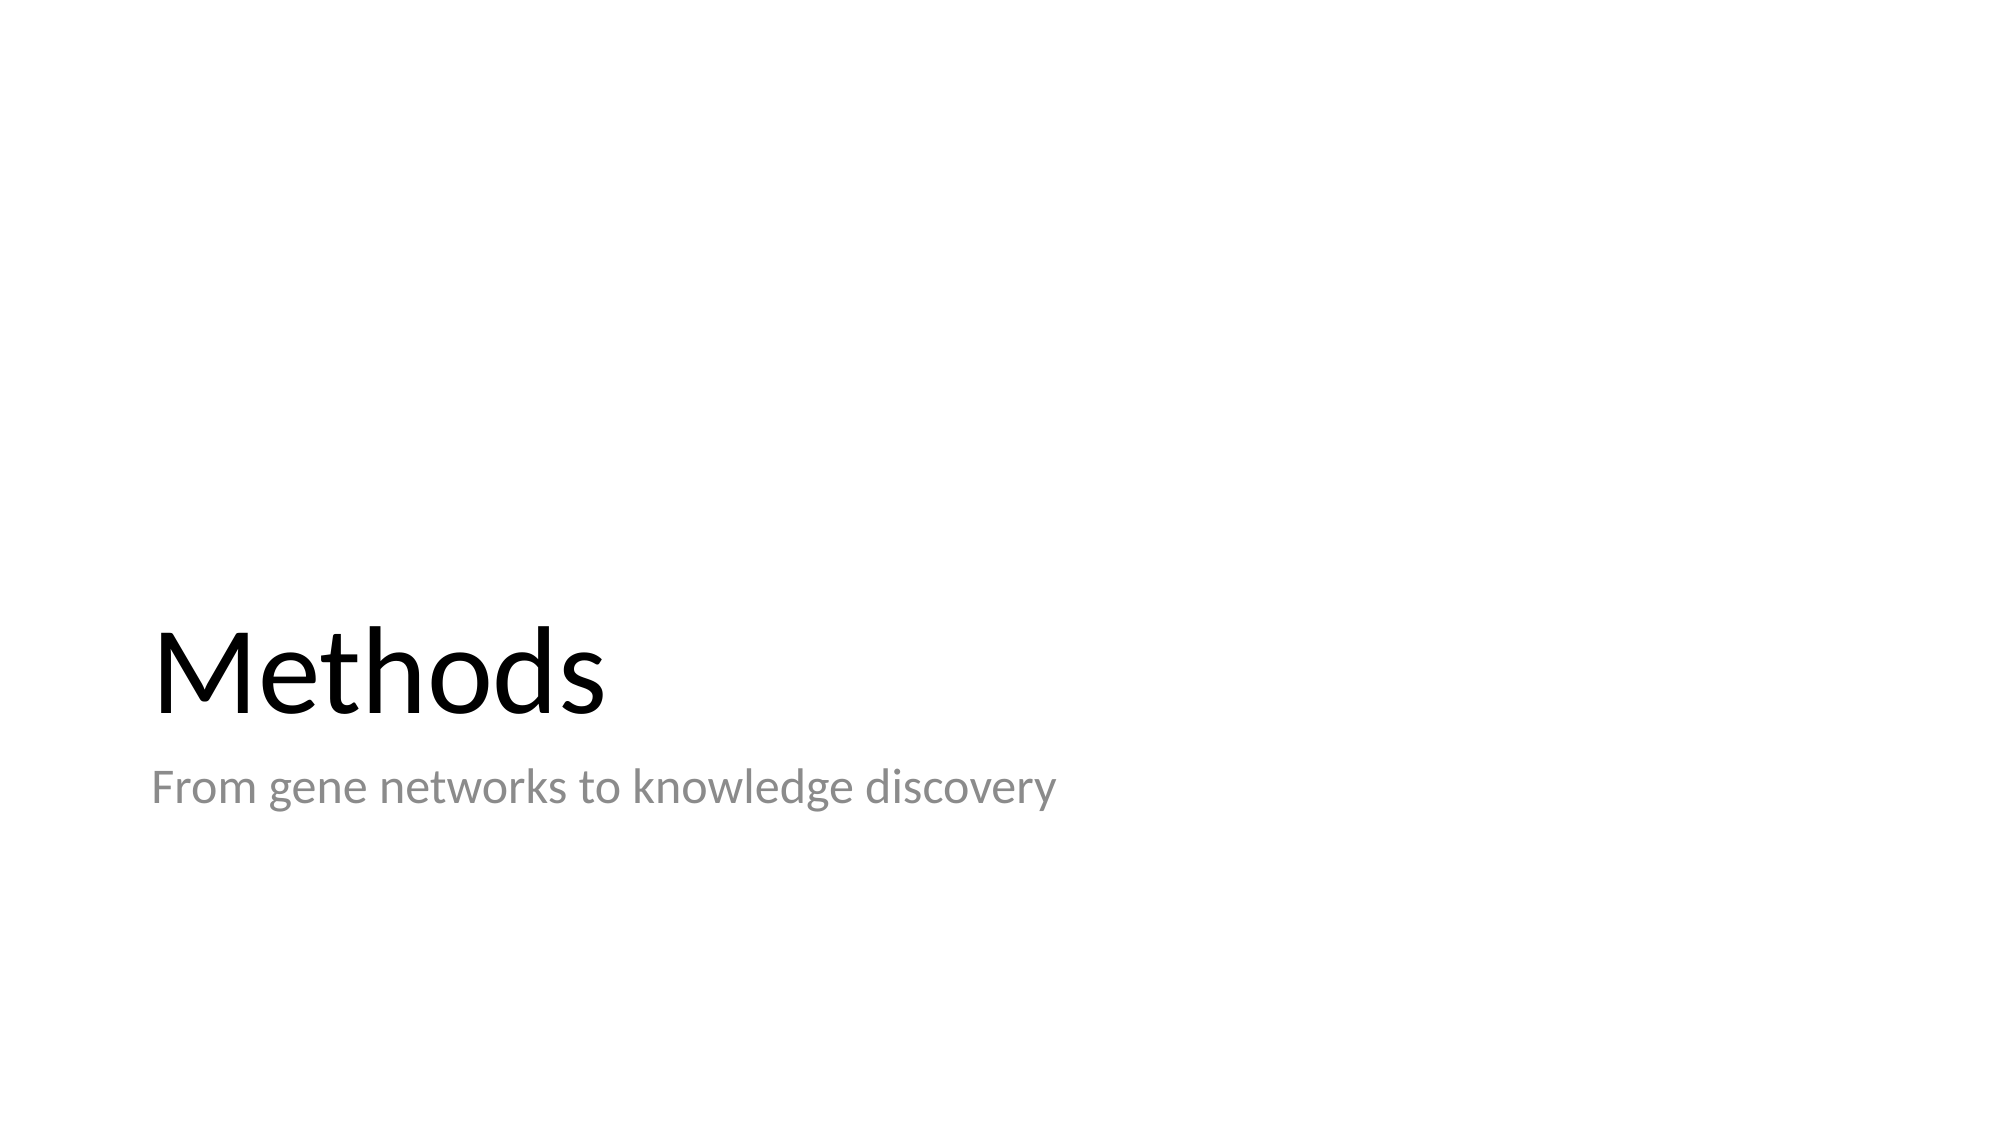

# Methods
From gene networks to knowledge discovery